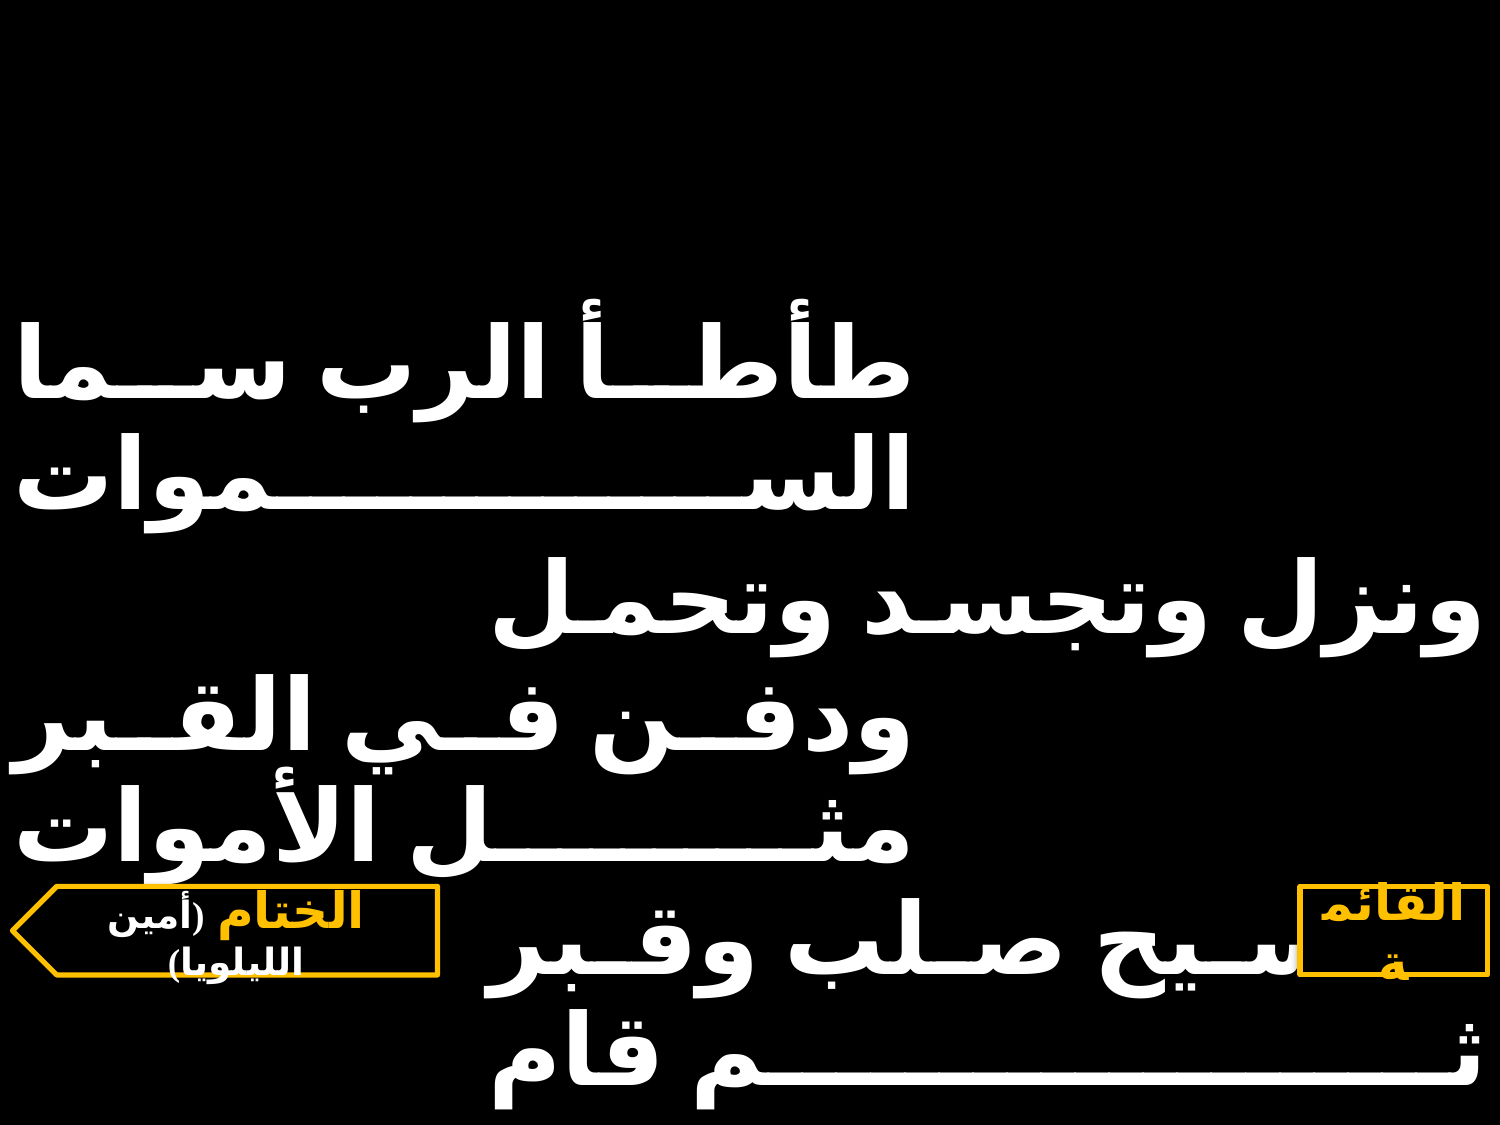

| طأطأ الرب سما السموات |  |  |
| --- | --- | --- |
|  | ونزل وتجسد وتحمل |  |
| ودفن في القبر مثل الأموات |  |  |
|  | المسيح صلب وقبر ثم قام |  |
الختام (أمين الليلويا)
القائمة